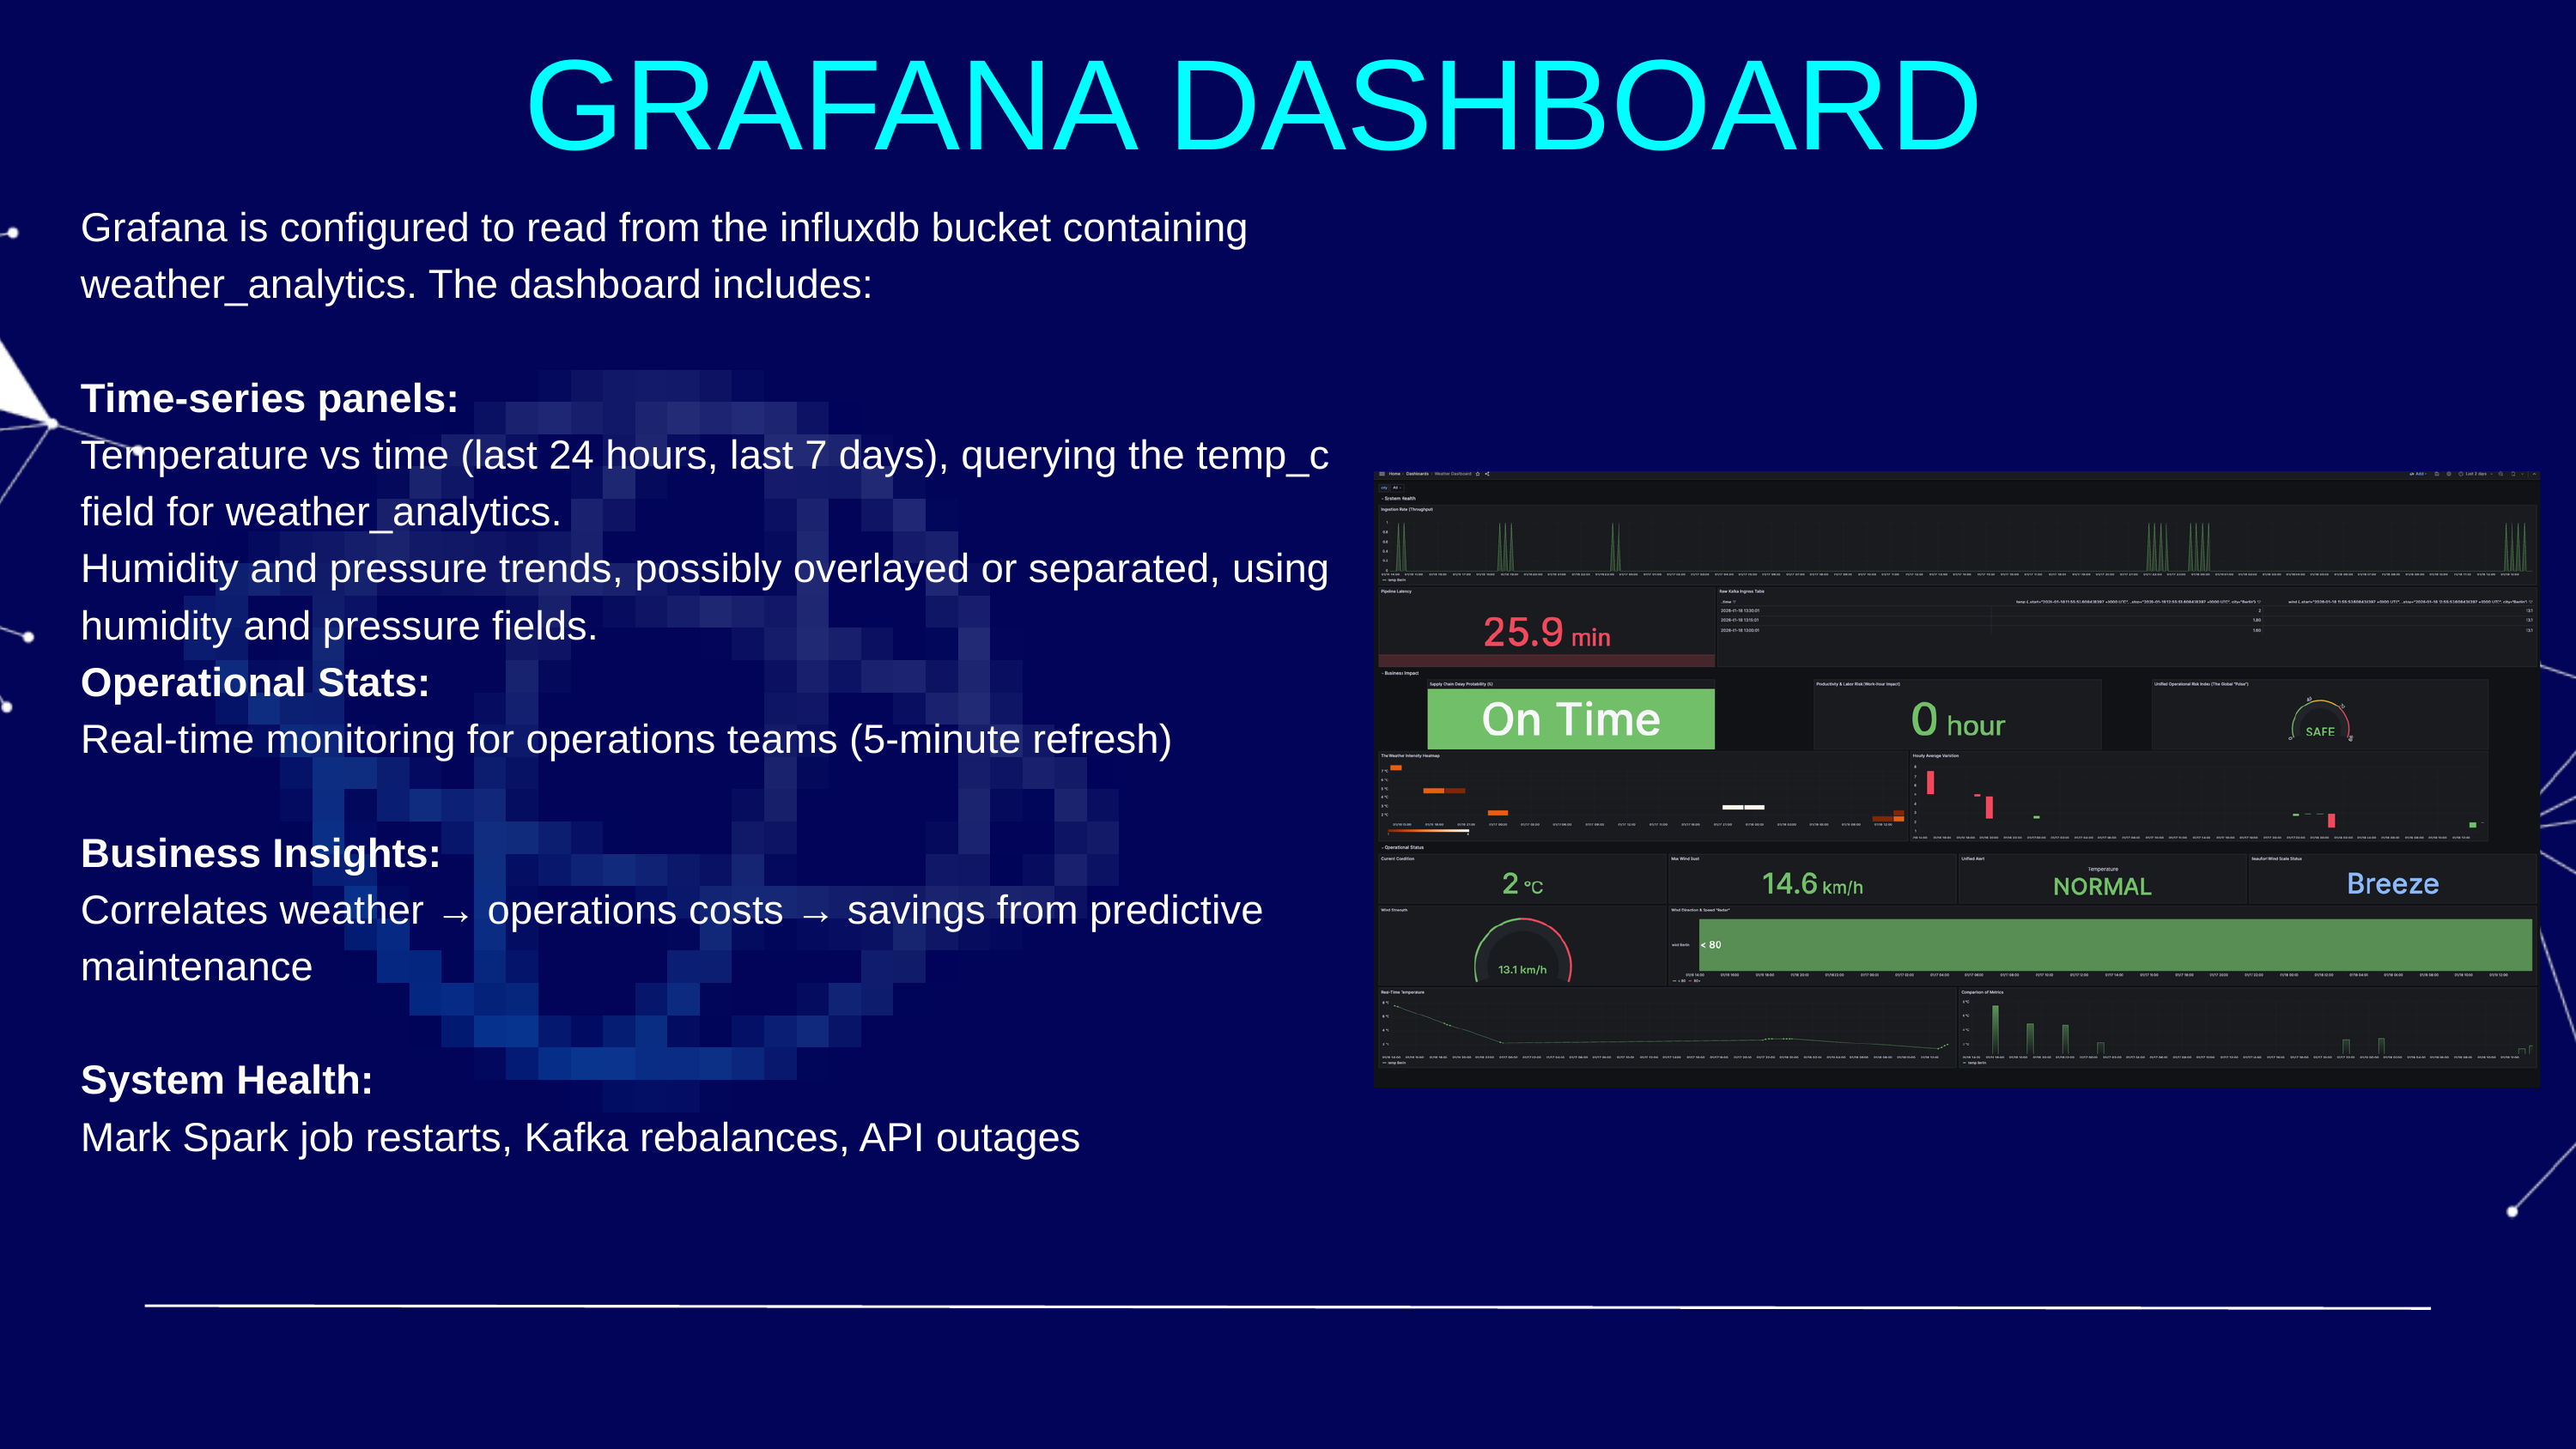

GRAFANA DASHBOARD

Grafana is configured to read from the influxdb bucket containing weather_analytics. The dashboard includes:
​
Time‑series panels:
Temperature vs time (last 24 hours, last 7 days), querying the temp_c field for weather_analytics.
​Humidity and pressure trends, possibly overlayed or separated, using humidity and pressure fields.
Operational Stats:
Real-time monitoring for operations teams (5-minute refresh)

Business Insights:
Correlates weather → operations costs → savings from predictive maintenance

System Health:
Mark Spark job restarts, Kafka rebalances, API outages